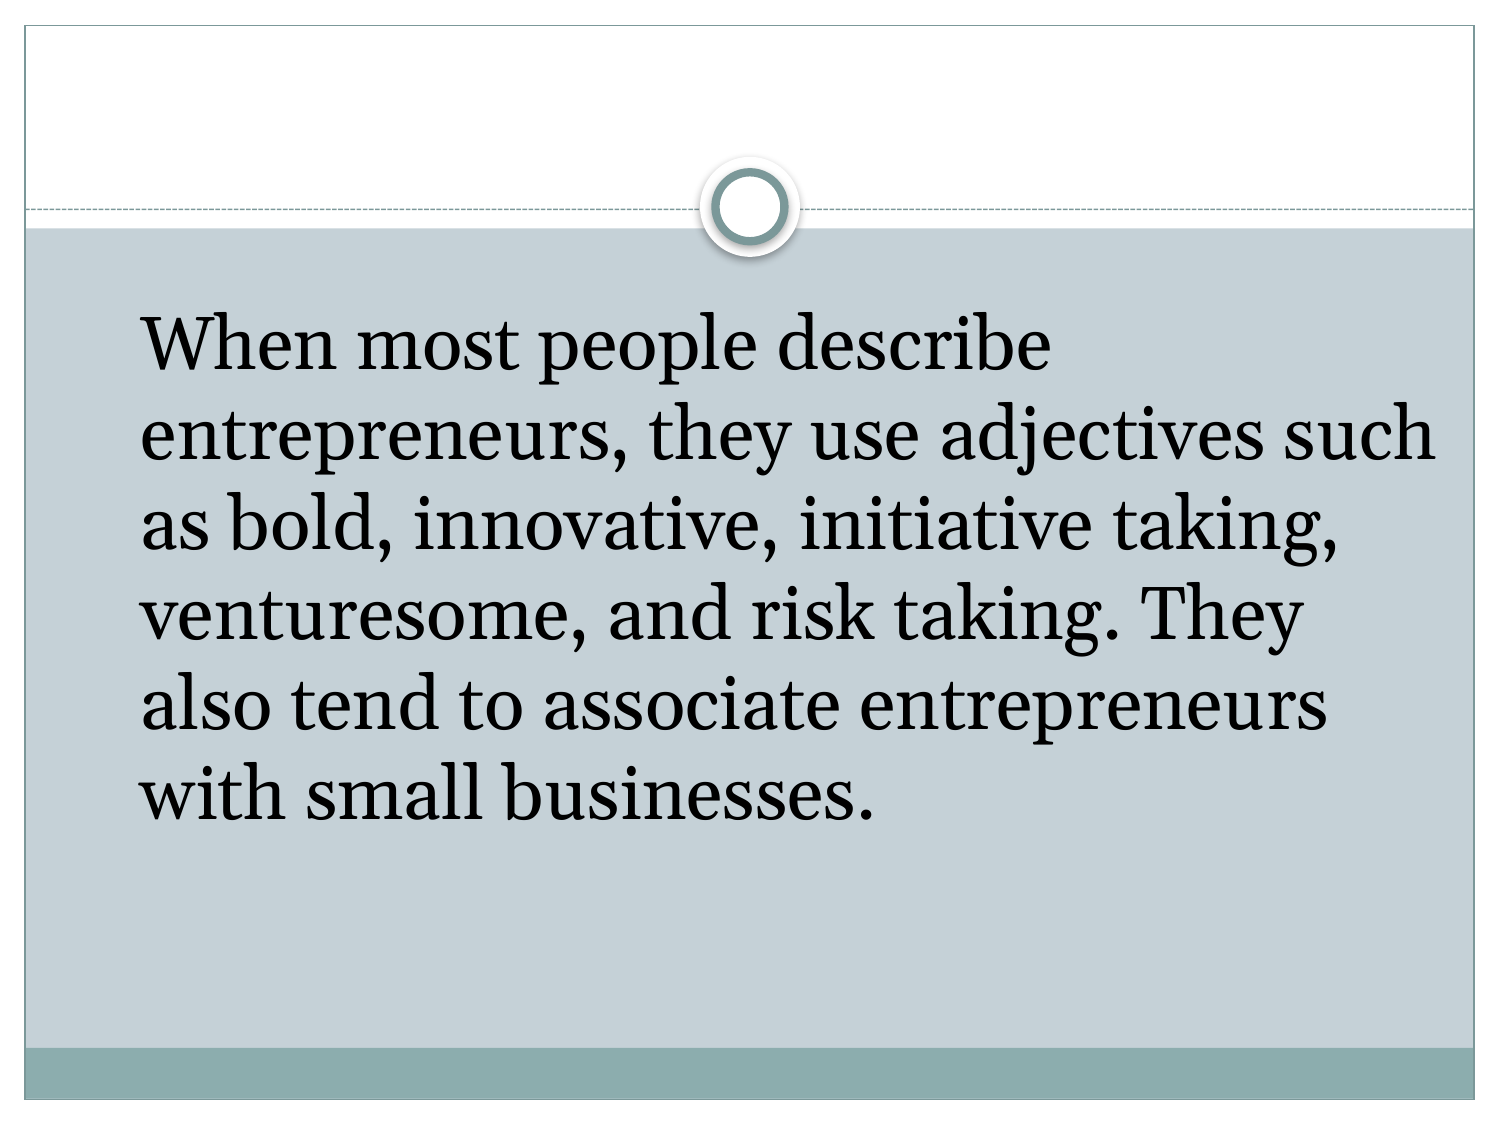

When most people describe entrepreneurs, they use adjectives such as bold, innovative, initiative taking, venturesome, and risk taking. They also tend to associate entrepreneurs with small businesses.